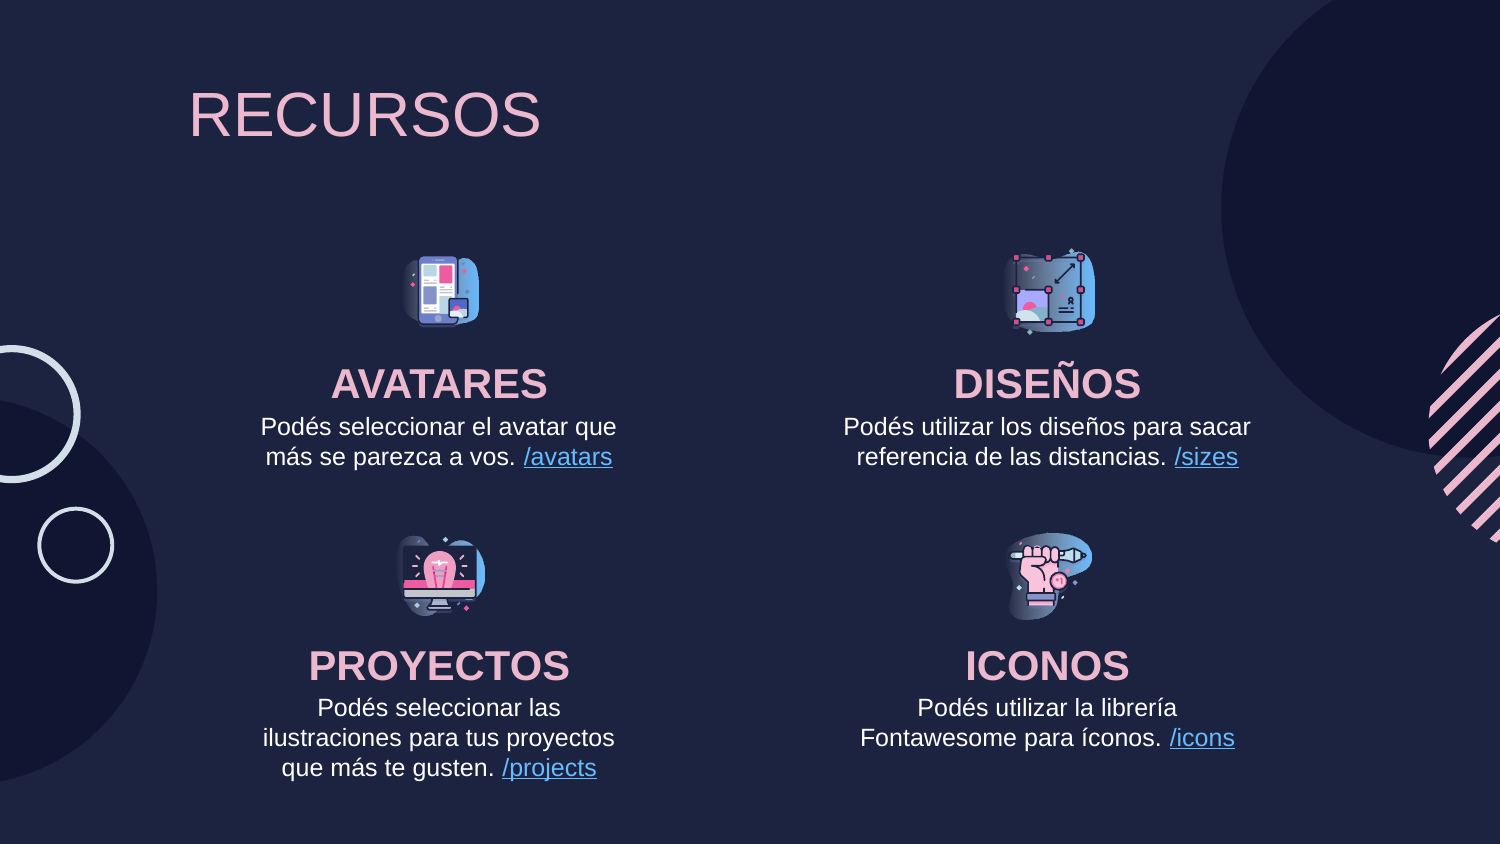

RECURSOS

# AVATARES
DISEÑOS

Podés utilizar los diseños para sacar referencia de las distancias. /sizes
Podés seleccionar el avatar que más se parezca a vos. /avatars

PROYECTOS
ICONOS
Podés seleccionar las ilustraciones para tus proyectos que más te gusten. /projects
Podés utilizar la librería Fontawesome para íconos. /icons